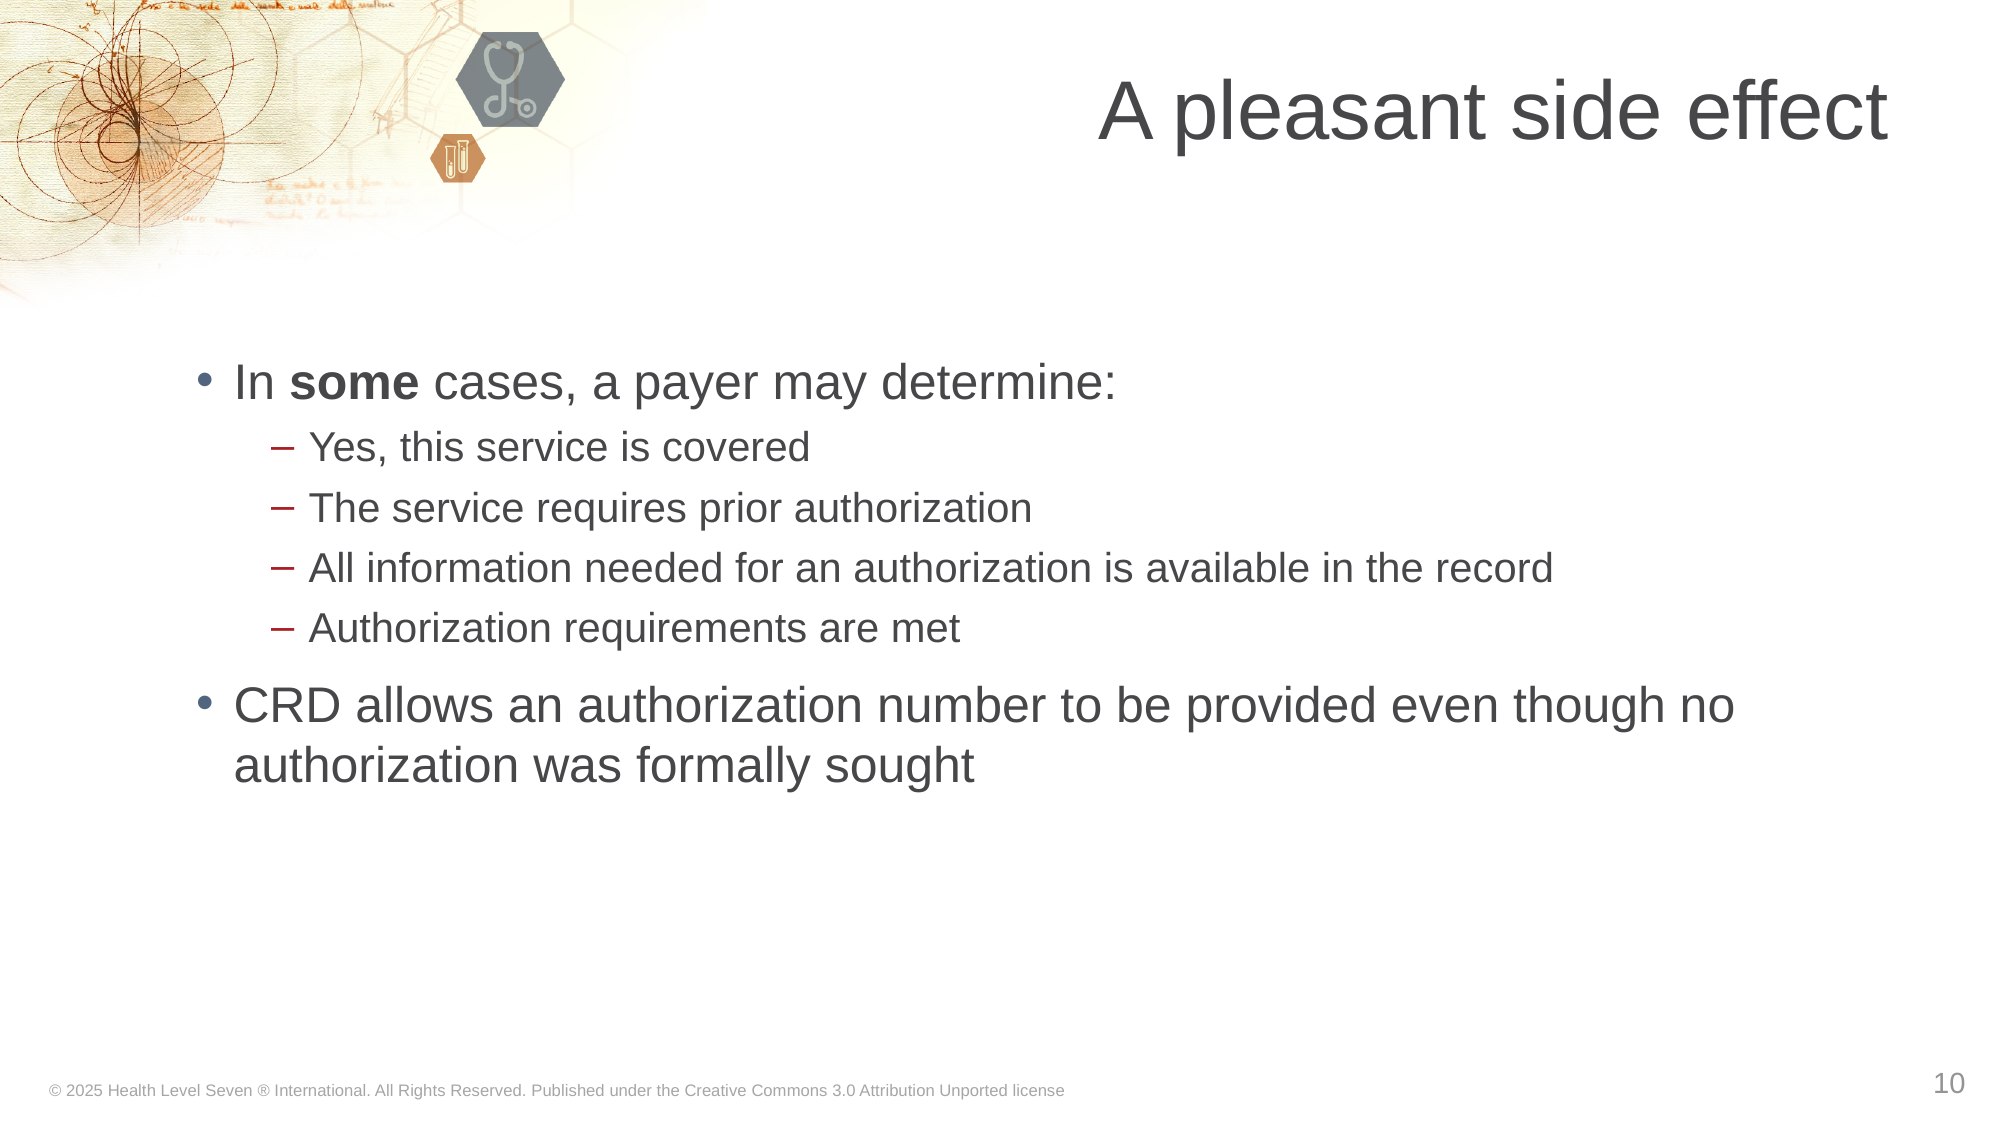

# A pleasant side effect
In some cases, a payer may determine:
Yes, this service is covered
The service requires prior authorization
All information needed for an authorization is available in the record
Authorization requirements are met
CRD allows an authorization number to be provided even though no authorization was formally sought
10